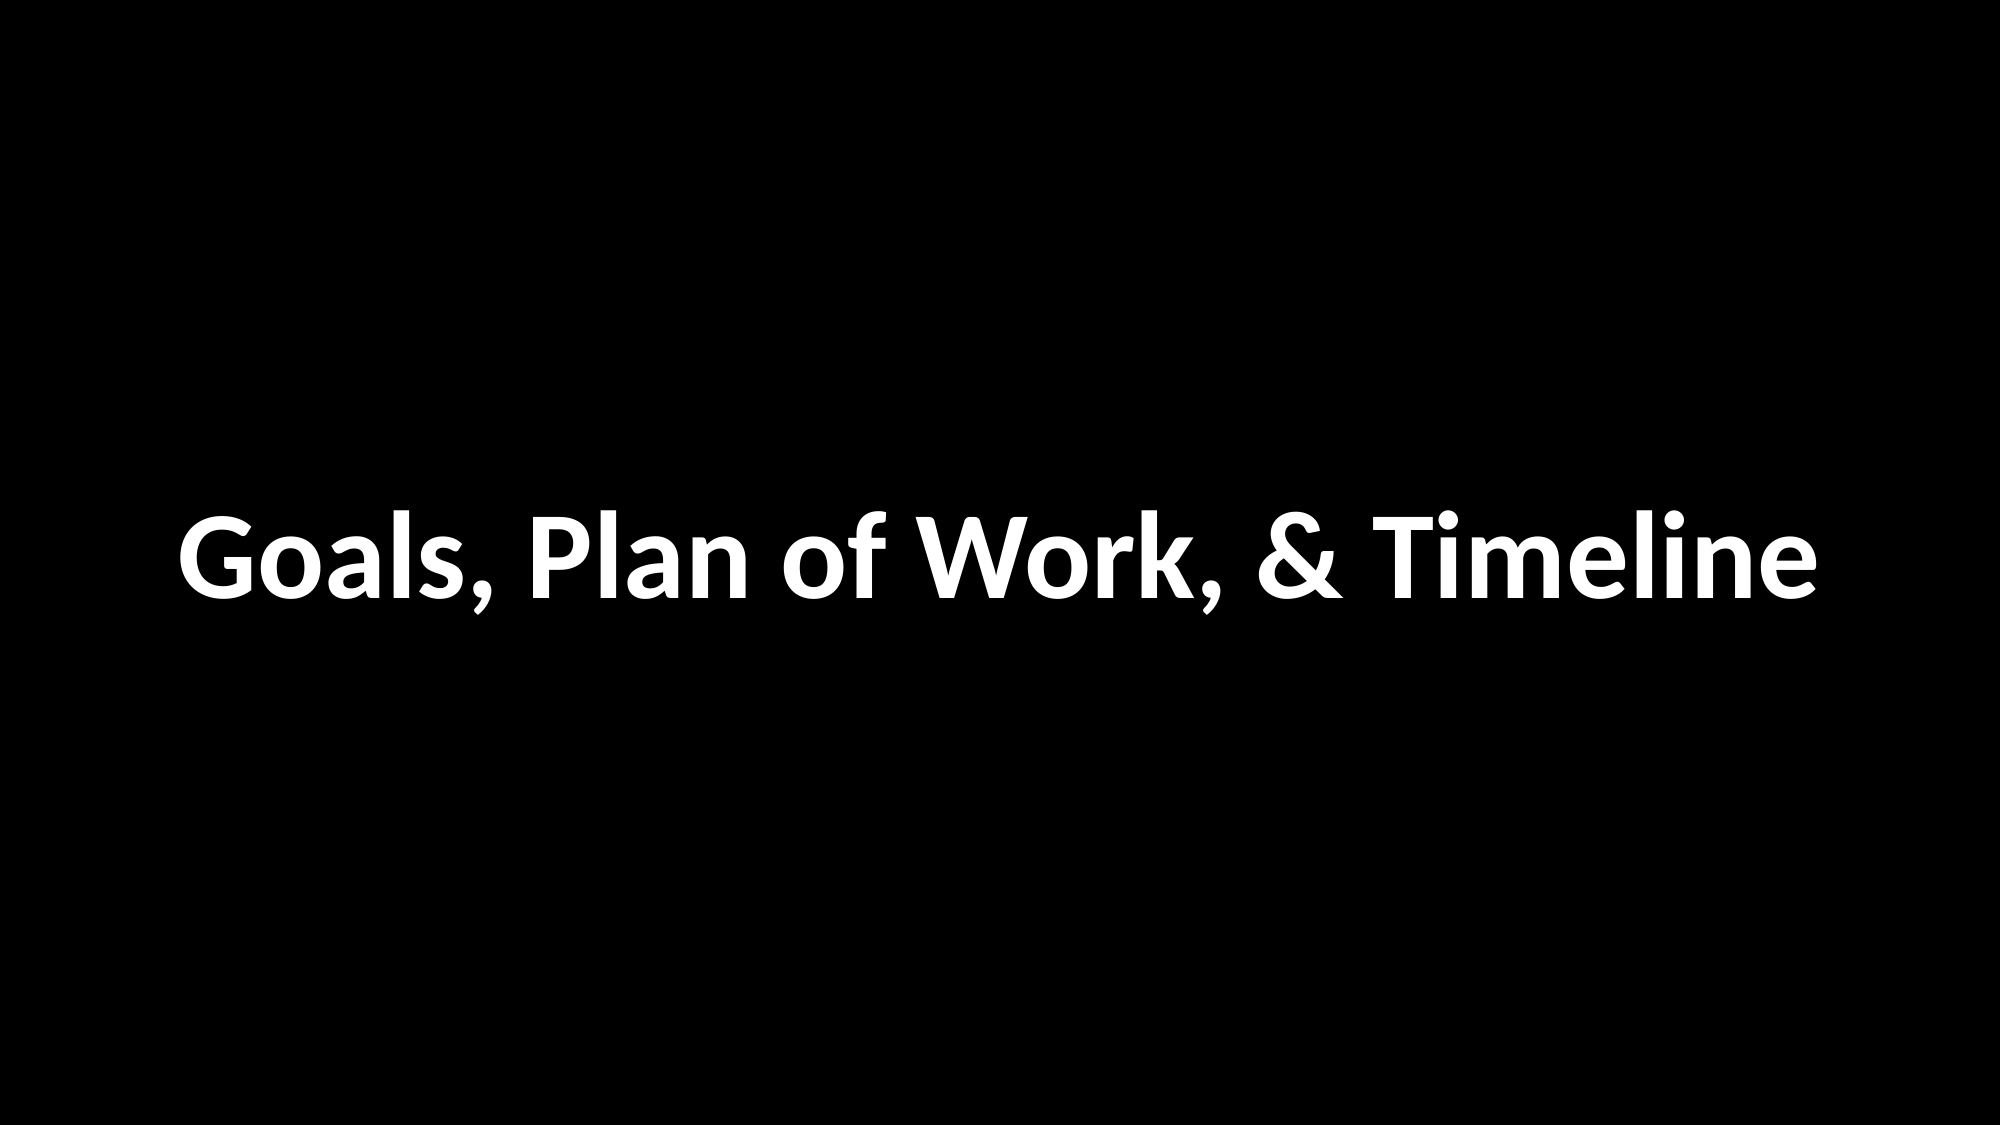

# Goals, Plan of Work, & Timeline